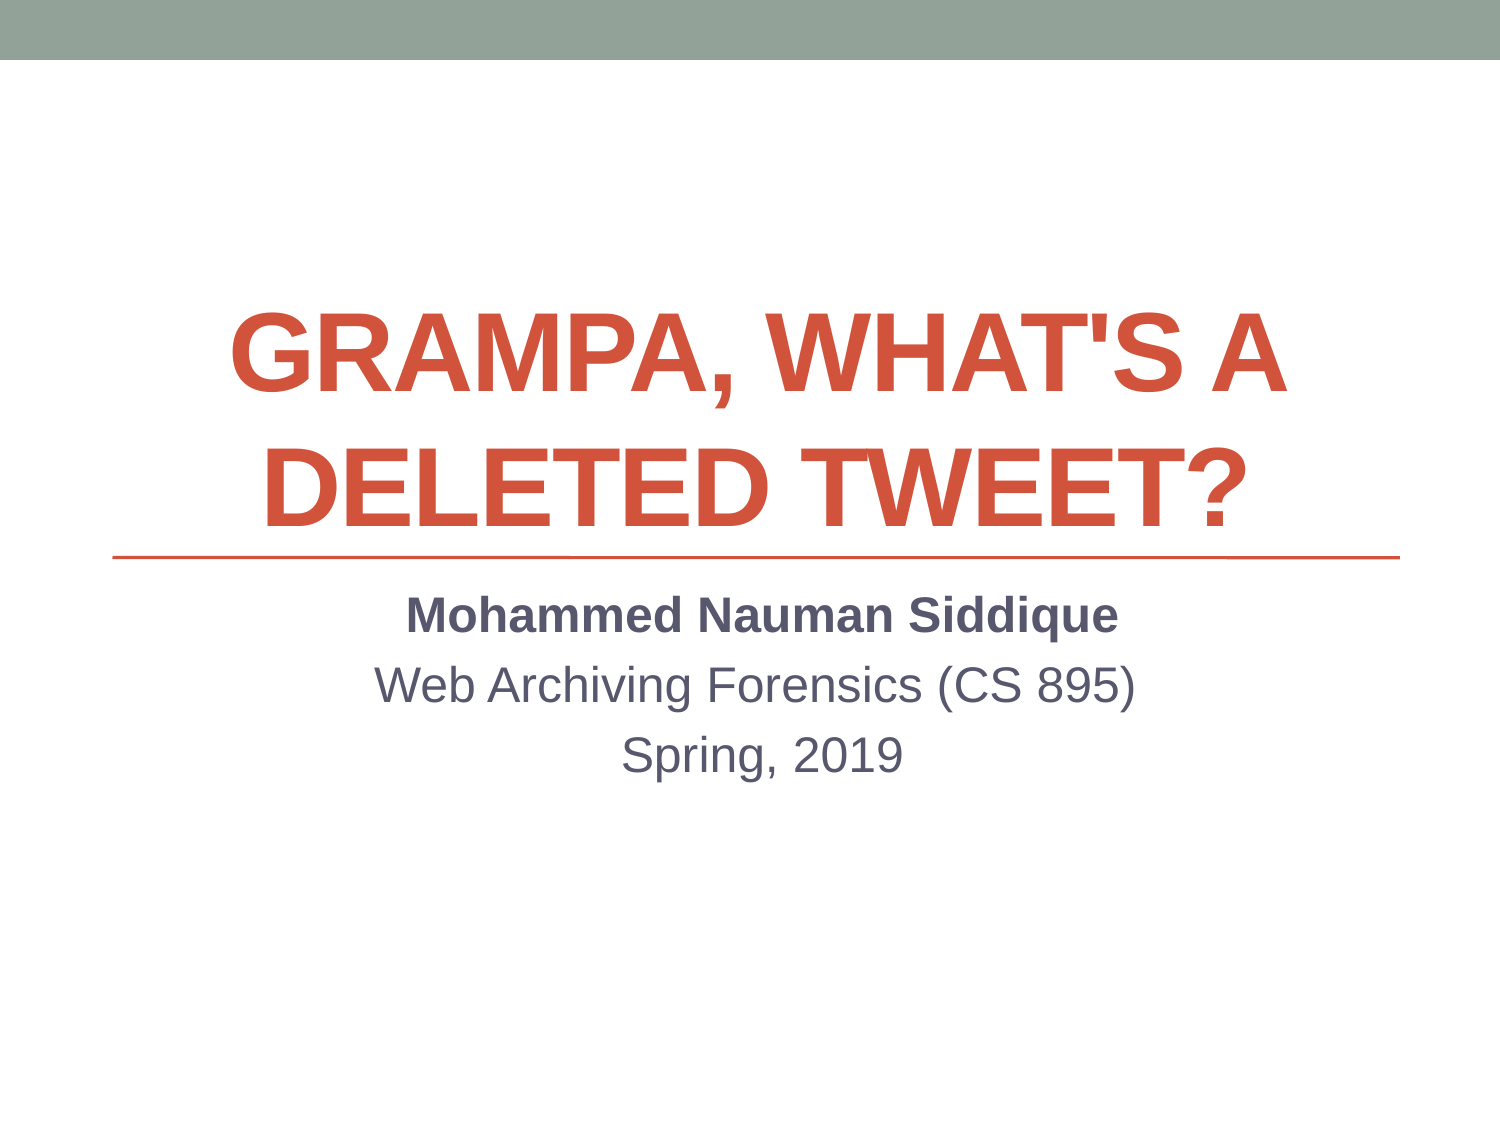

# Grampa, what's a deleted tweet?
Mohammed Nauman Siddique
Web Archiving Forensics (CS 895)
Spring, 2019